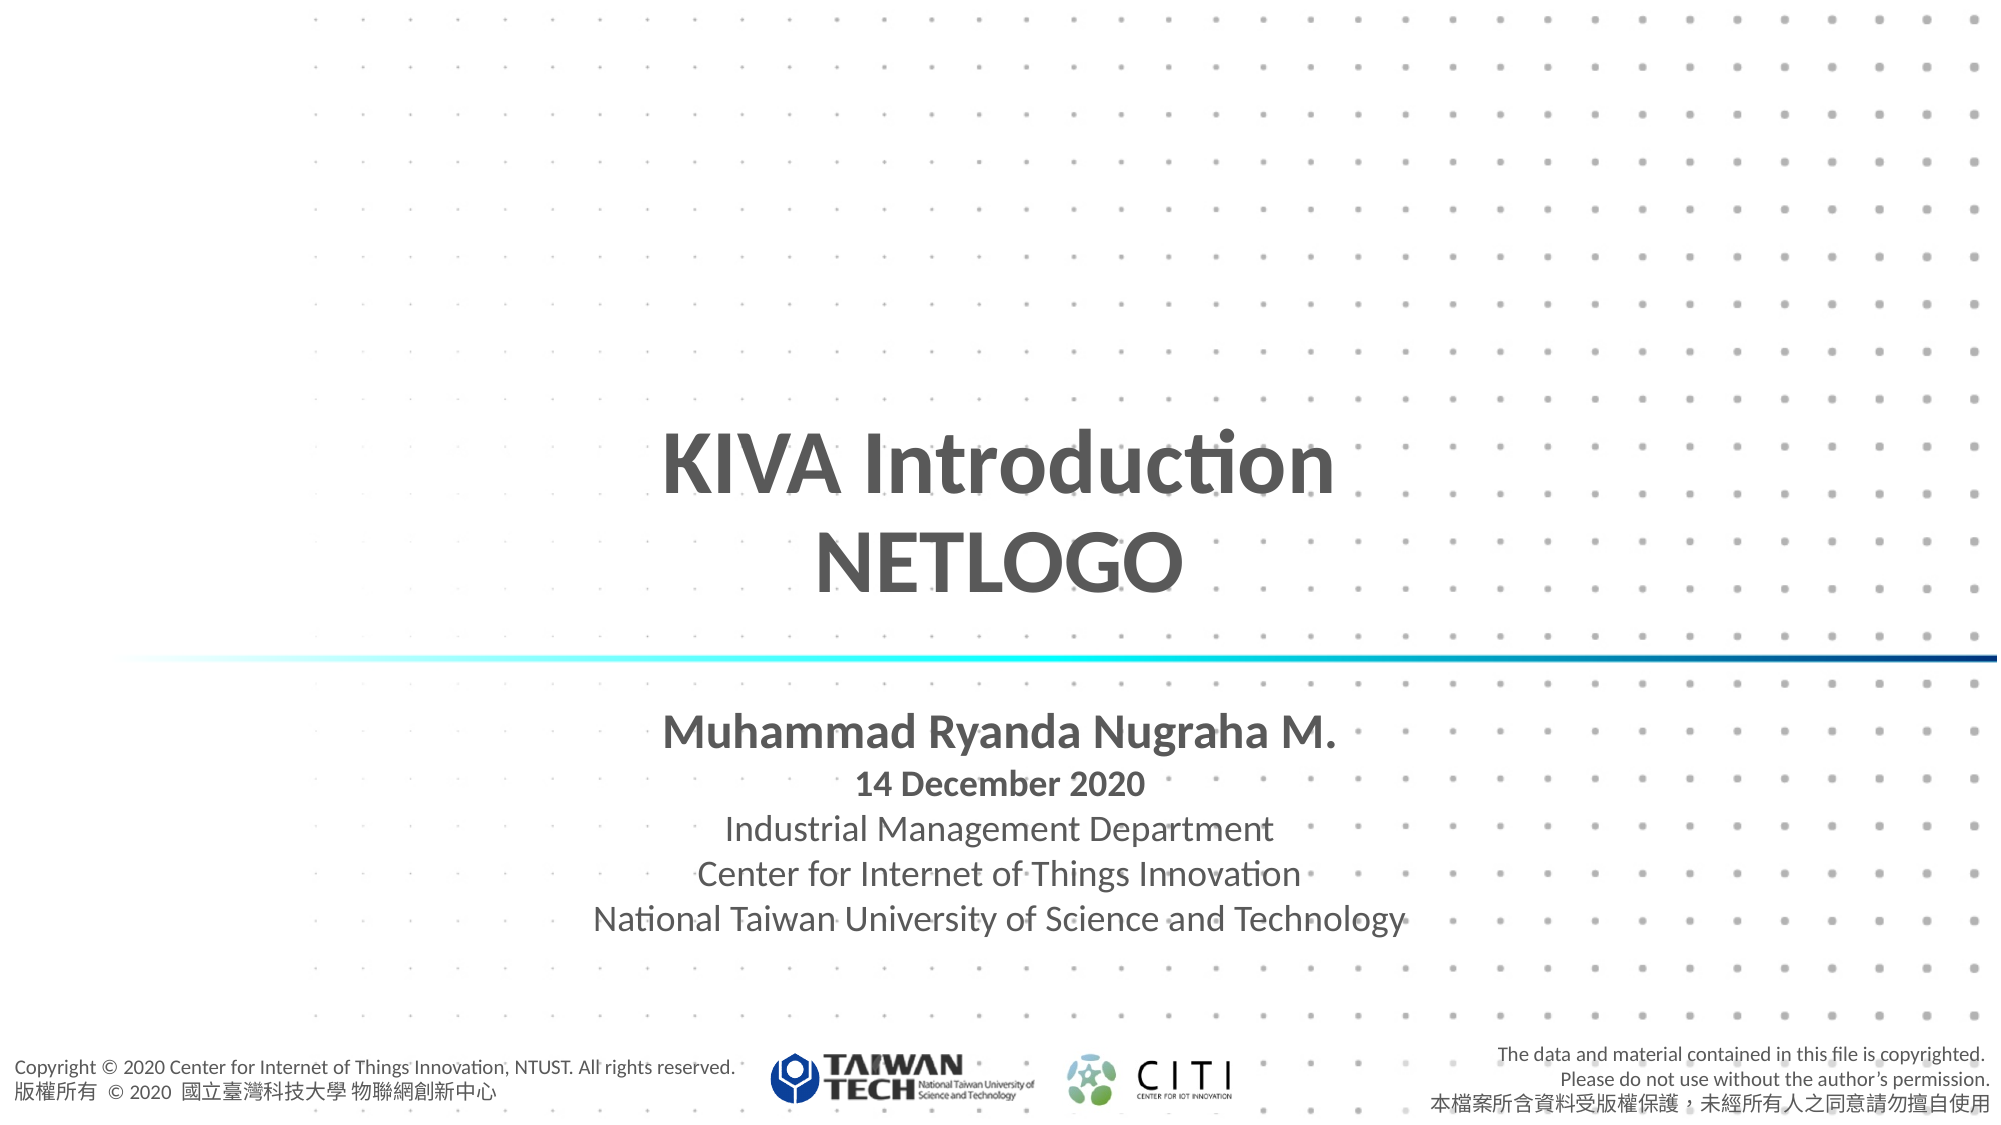

# KIVA Introduction NETLOGO
Muhammad Ryanda Nugraha M.
14 December 2020
Industrial Management Department
Center for Internet of Things Innovation
National Taiwan University of Science and Technology